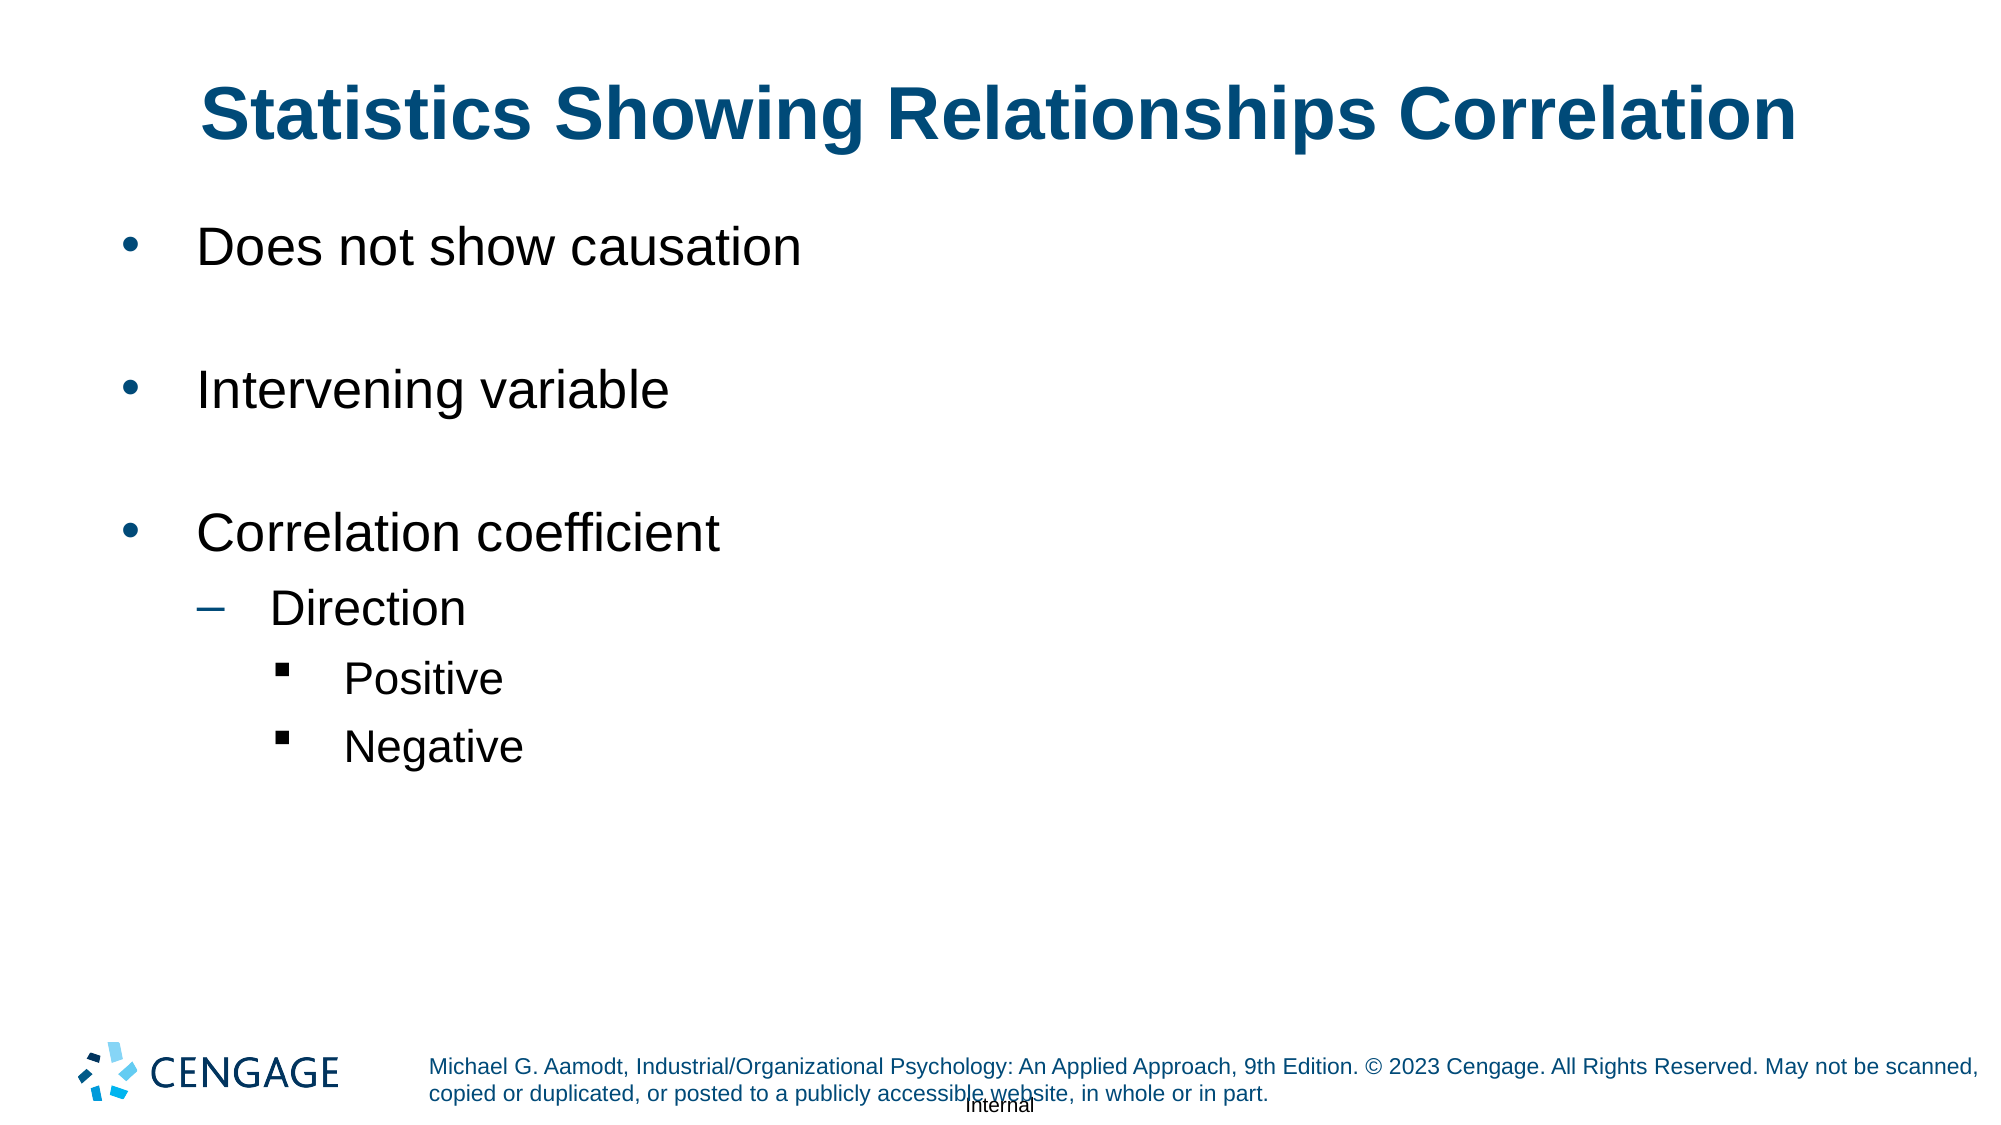

# Statistics Showing Relationships Correlation
Does not show causation
Intervening variable
Correlation coefficient
Direction
Positive
Negative